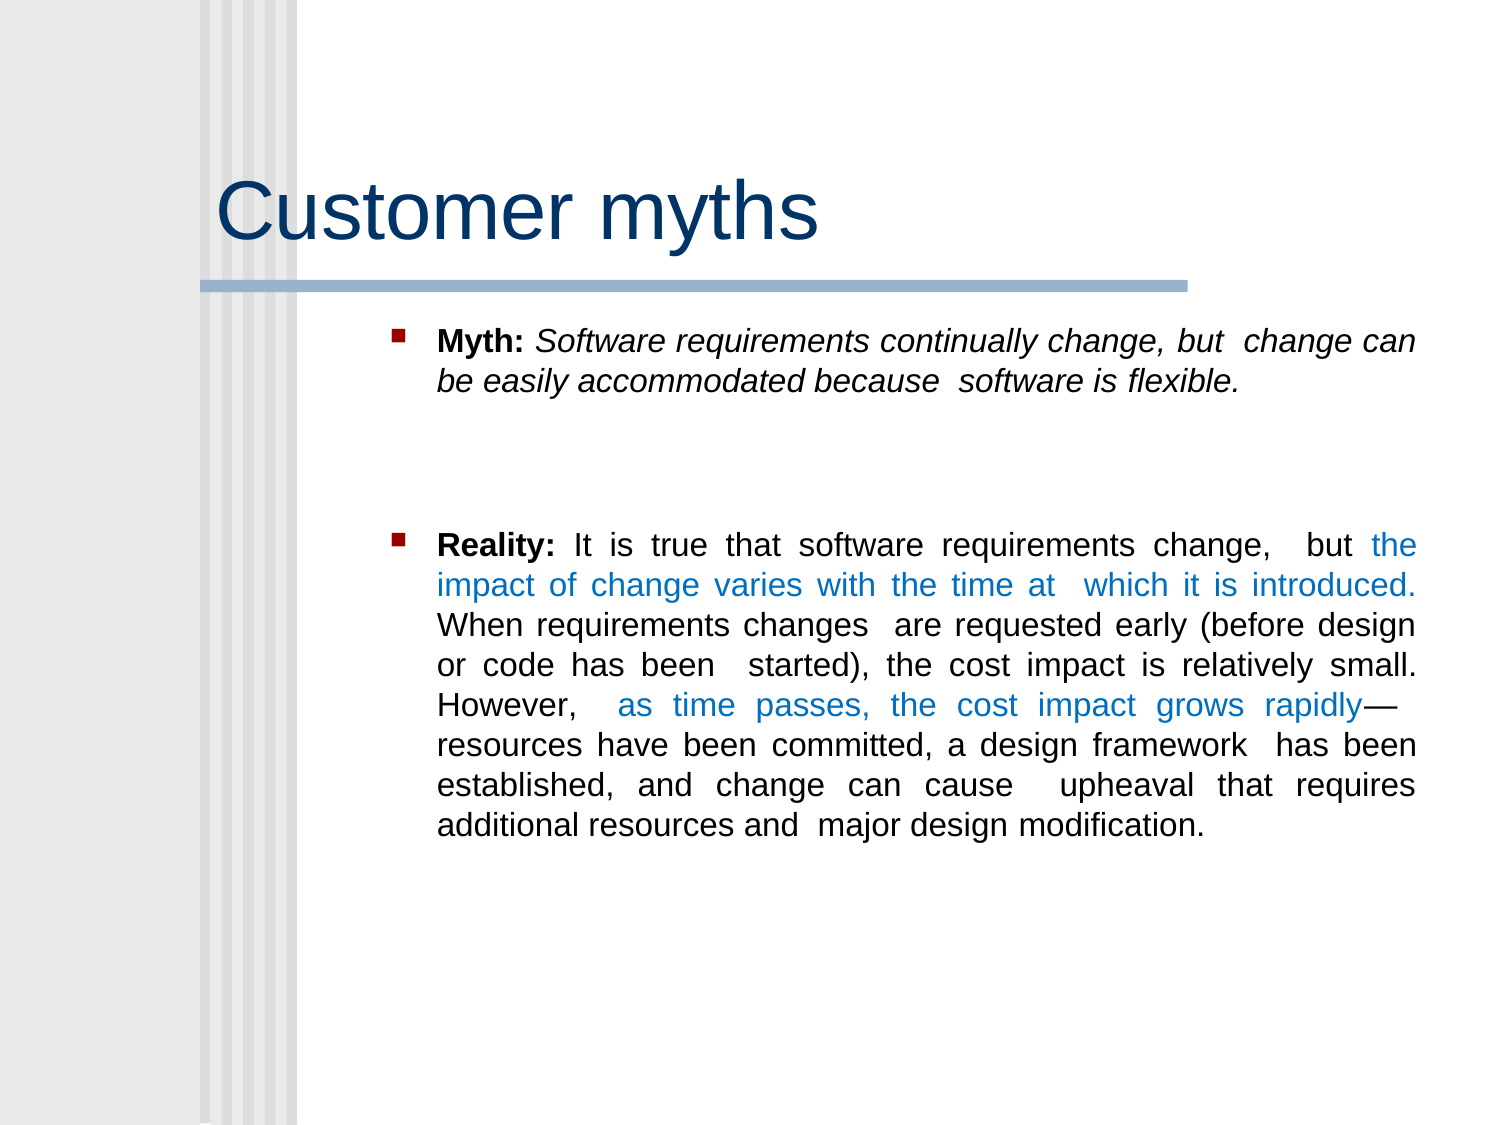

# Customer myths
Myth: Software requirements continually change, but  change can be easily accommodated because  software is flexible.

Reality: It is true that software requirements change,  but the impact of change varies with the time at  which it is introduced. When requirements changes  are requested early (before design or code has been  started), the cost impact is relatively small. However,  as time passes, the cost impact grows rapidly—  resources have been committed, a design framework  has been established, and change can cause  upheaval that requires additional resources and  major design modification.